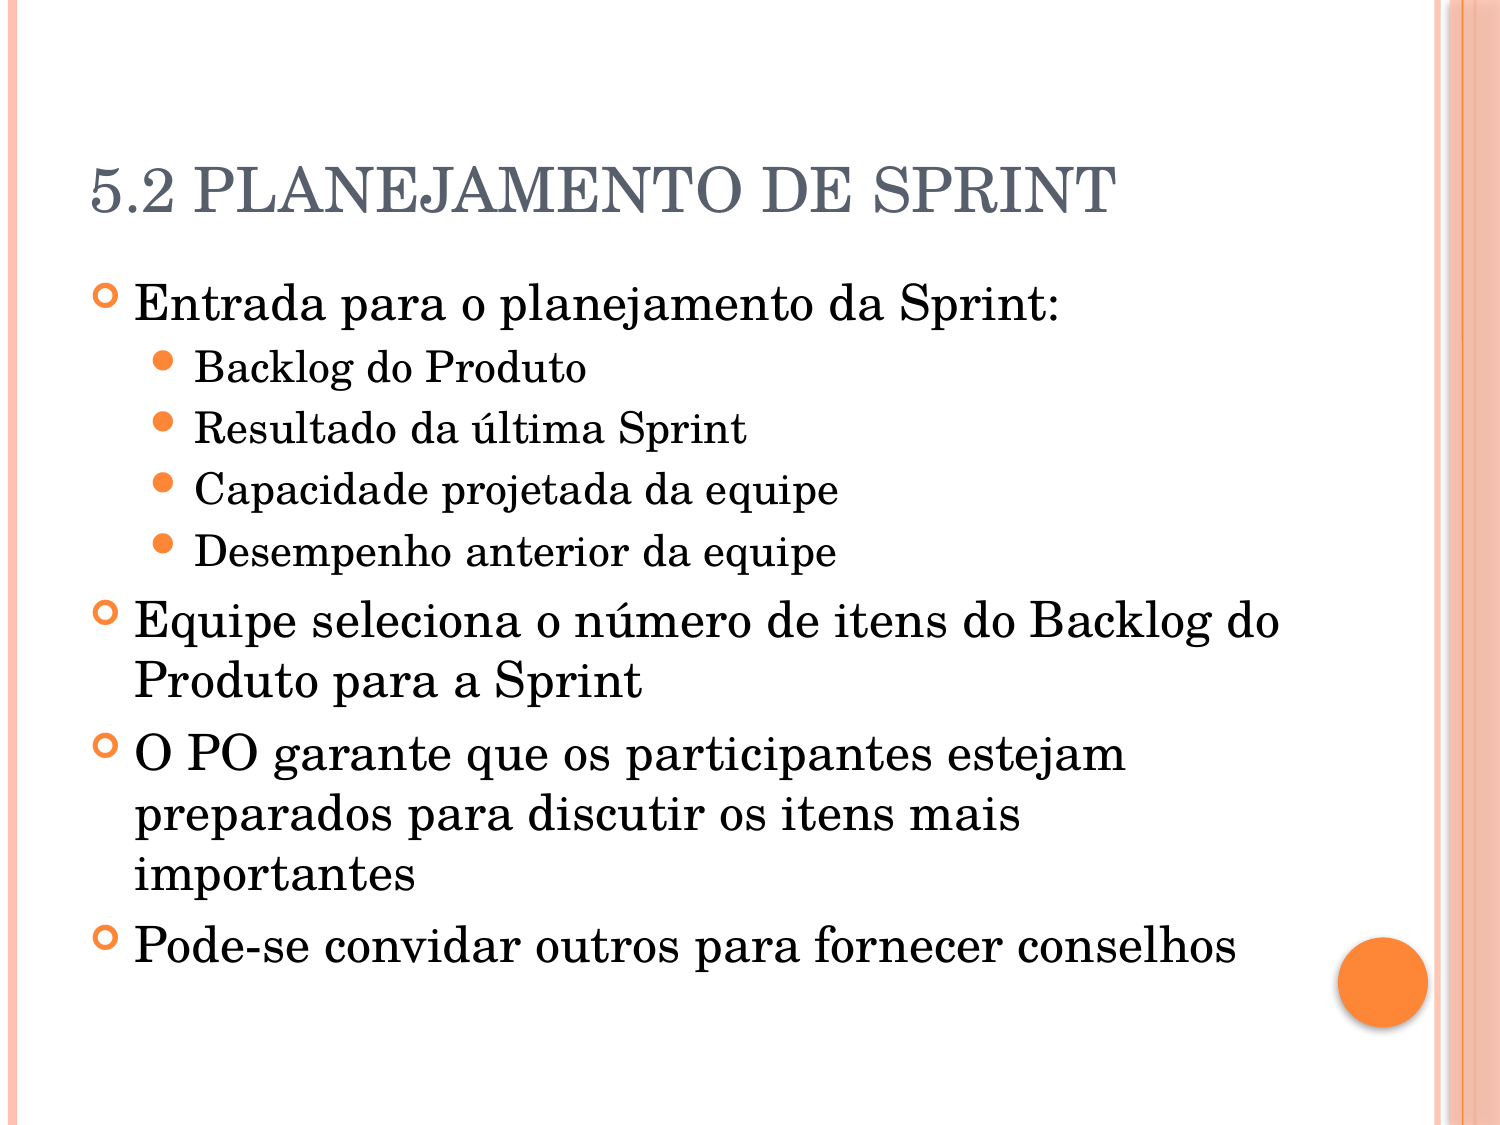

# 5.2 Planejamento de Sprint
Entrada para o planejamento da Sprint:
Backlog do Produto
Resultado da última Sprint
Capacidade projetada da equipe
Desempenho anterior da equipe
Equipe seleciona o número de itens do Backlog do Produto para a Sprint
O PO garante que os participantes estejam preparados para discutir os itens mais importantes
Pode-se convidar outros para fornecer conselhos